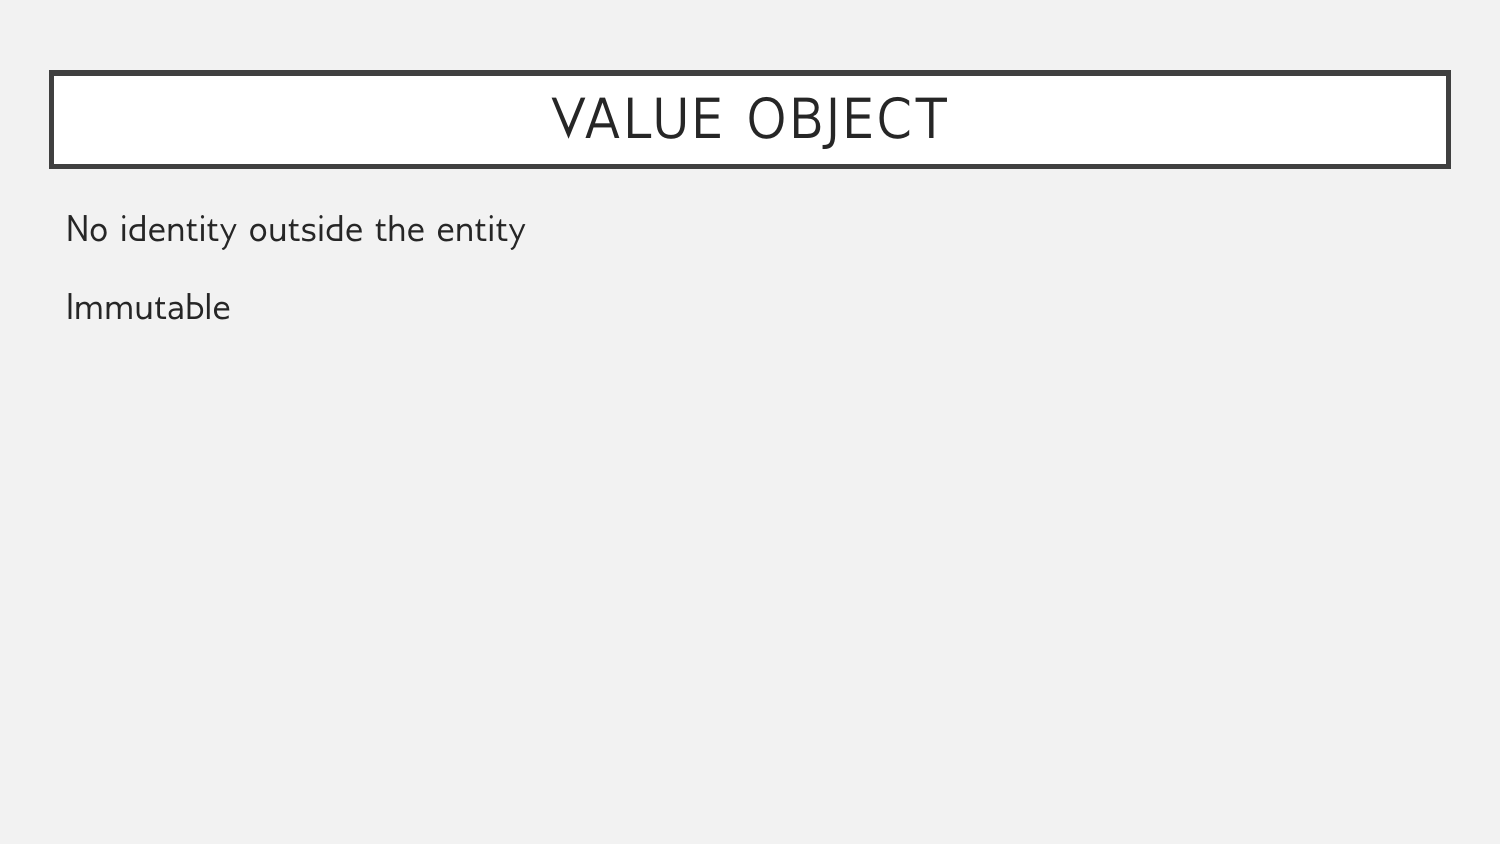

# Value Object
No identity outside the entity
Immutable